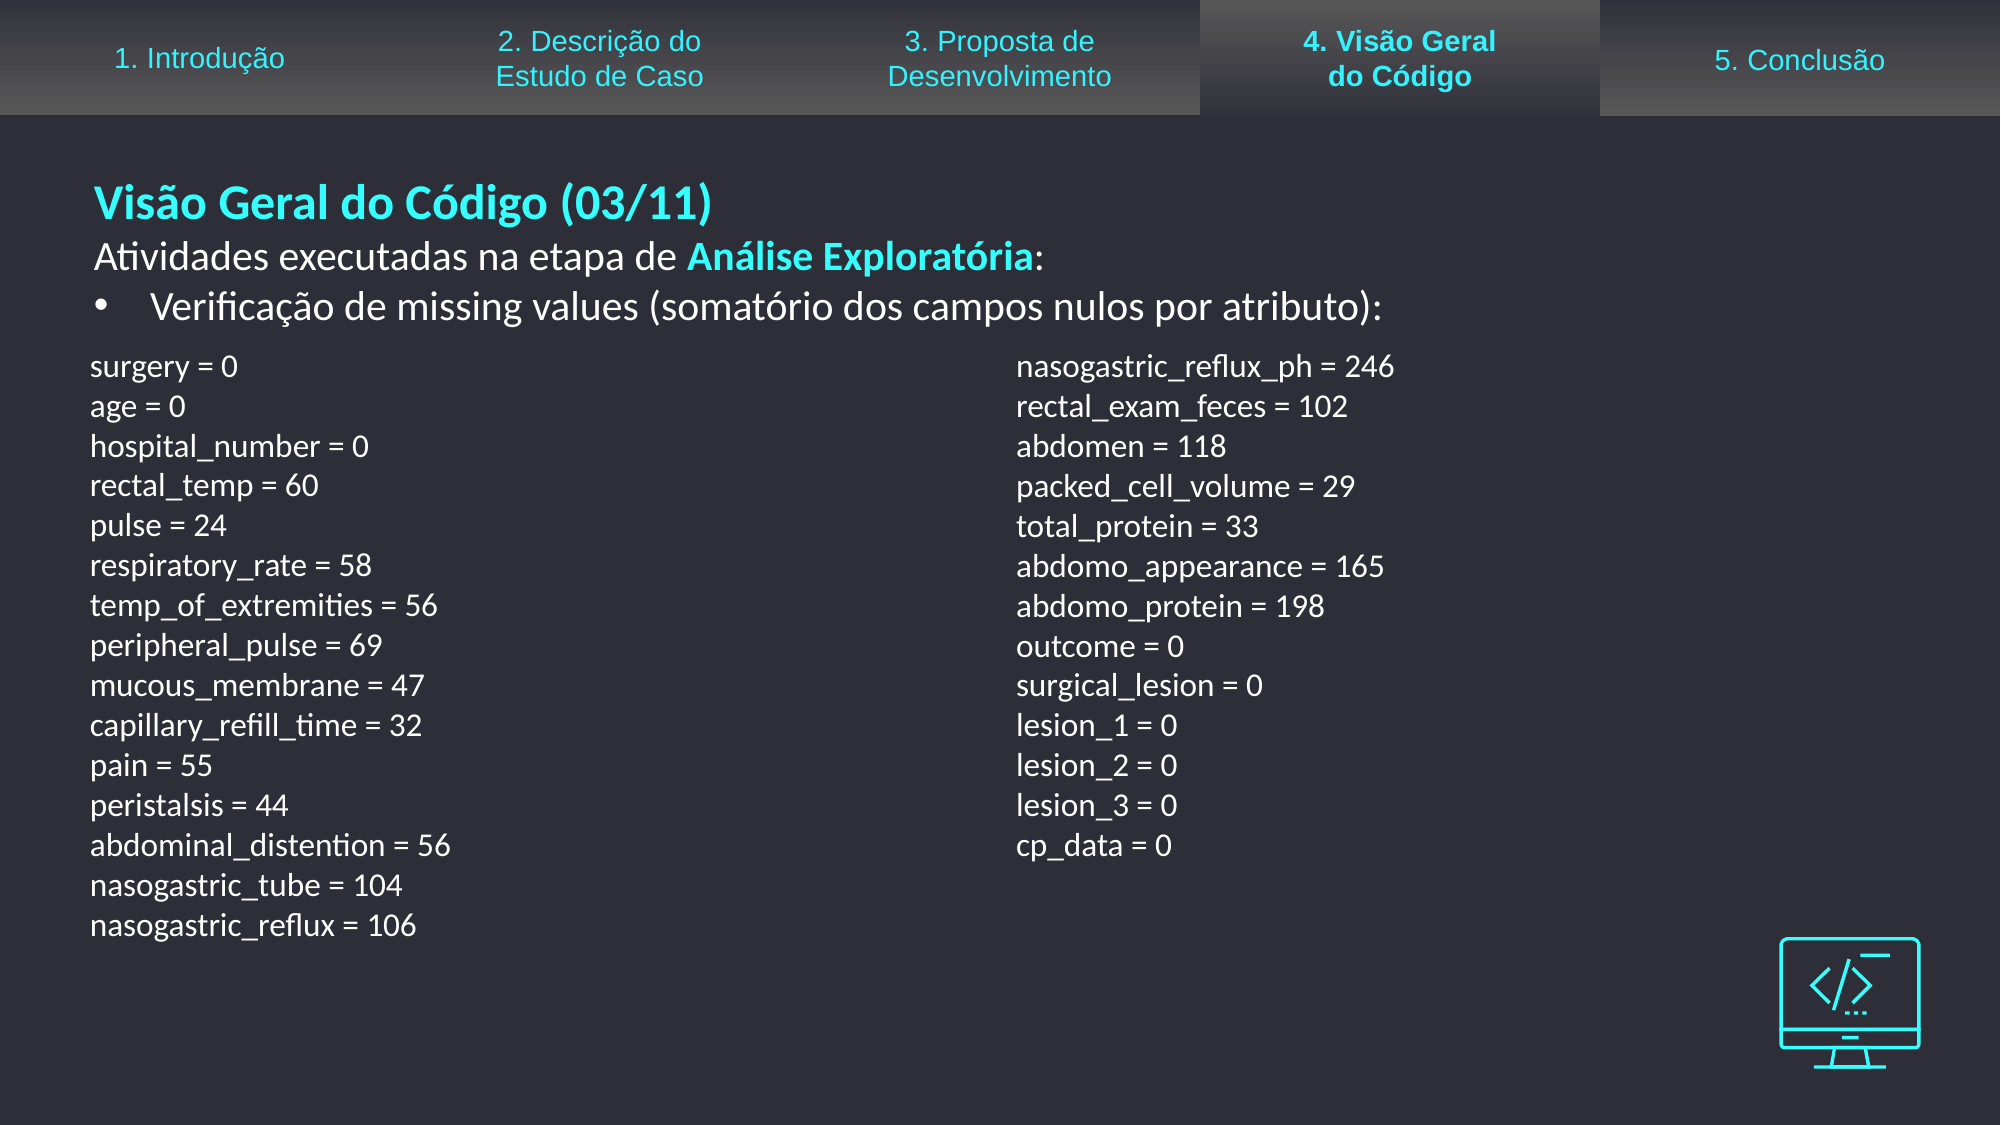

1. Introdução
2. Descrição do
Estudo de Caso
3. Proposta de
Desenvolvimento
4. Visão Geral
do Código
5. Conclusão
Visão Geral do Código (03/11)
Atividades executadas na etapa de Análise Exploratória:
Verificação de missing values (somatório dos campos nulos por atributo):
surgery = 0
age = 0
hospital_number = 0
rectal_temp = 60
pulse = 24
respiratory_rate = 58
temp_of_extremities = 56
peripheral_pulse = 69
mucous_membrane = 47
capillary_refill_time = 32
pain = 55
peristalsis = 44
abdominal_distention = 56
nasogastric_tube = 104
nasogastric_reflux = 106
nasogastric_reflux_ph = 246
rectal_exam_feces = 102
abdomen = 118
packed_cell_volume = 29
total_protein = 33
abdomo_appearance = 165
abdomo_protein = 198
outcome = 0
surgical_lesion = 0
lesion_1 = 0
lesion_2 = 0
lesion_3 = 0
cp_data = 0